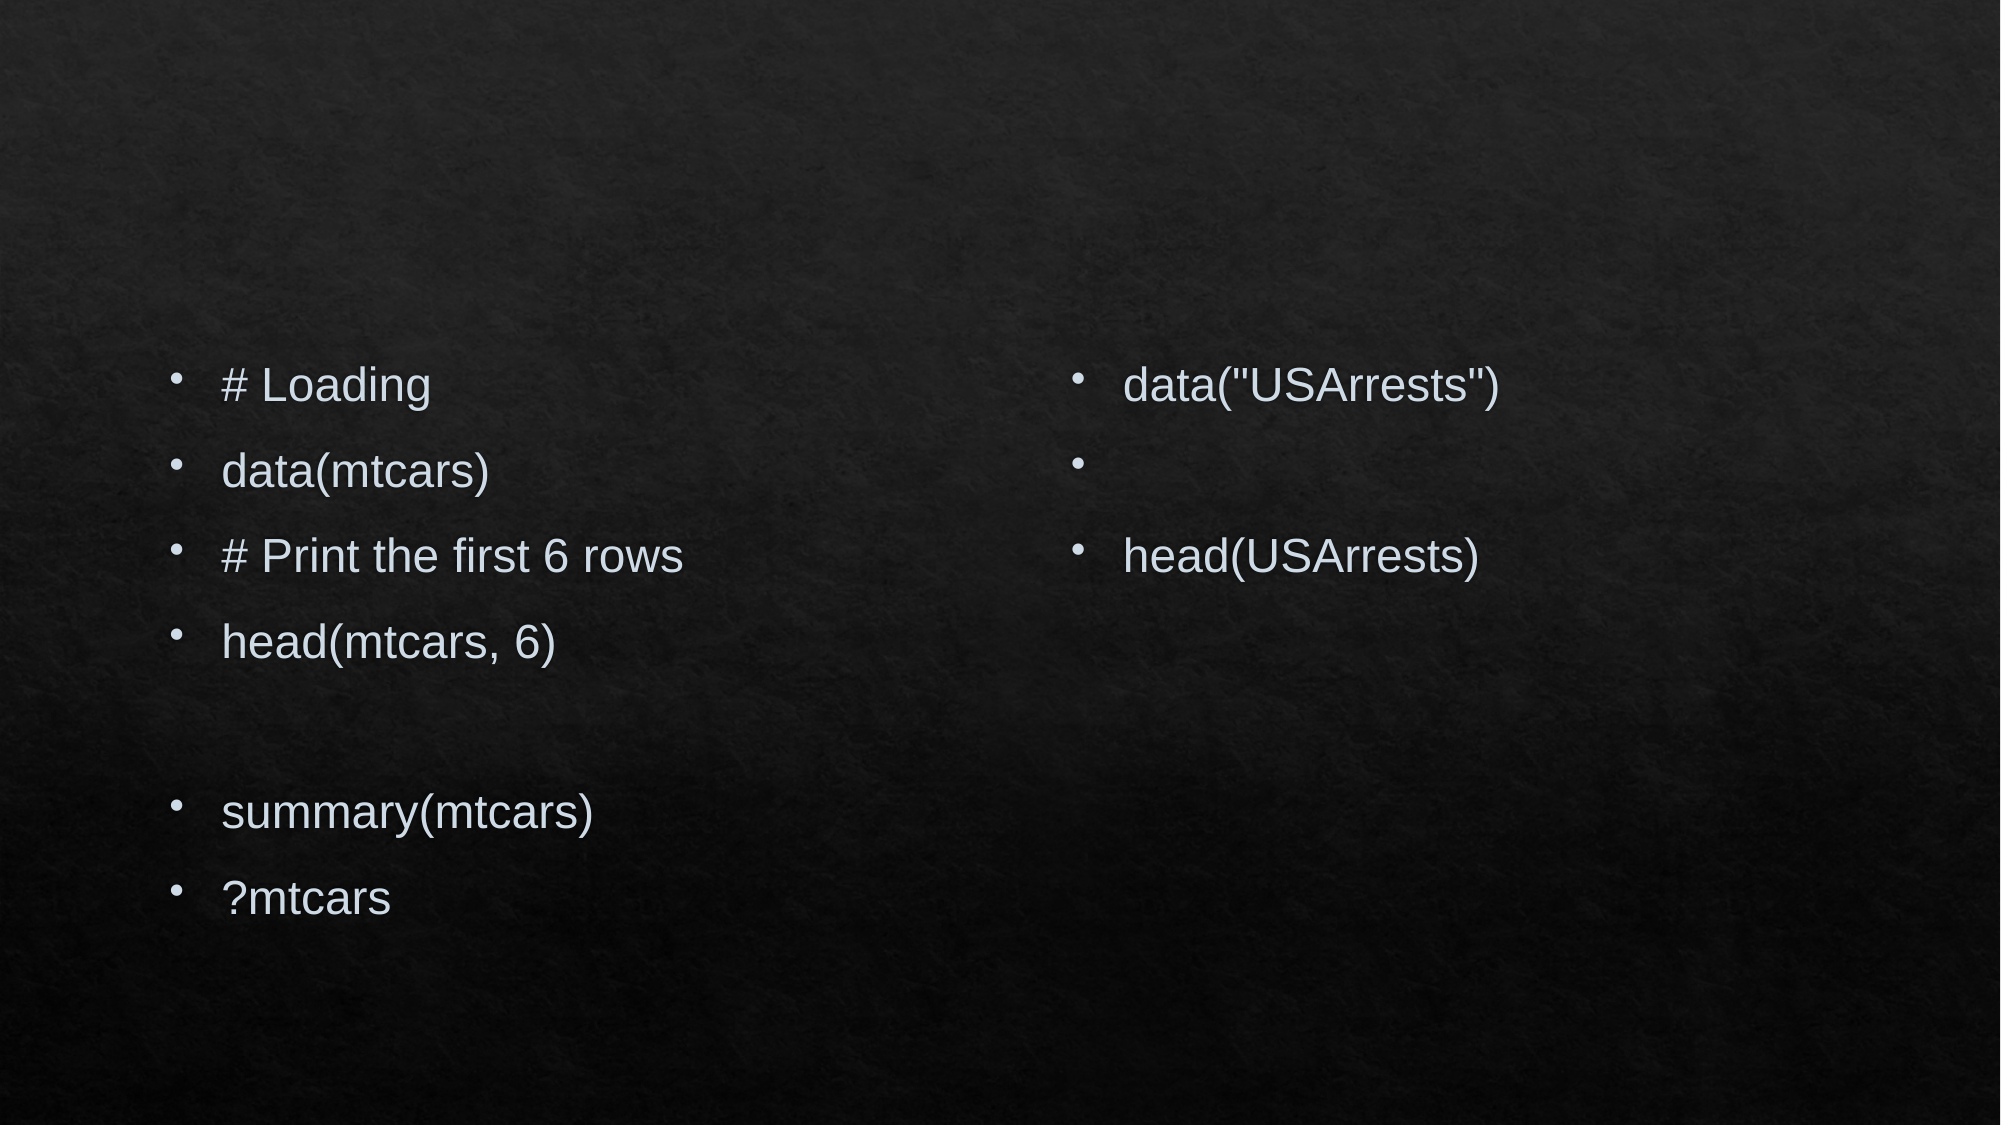

#
# Loading
data(mtcars)
# Print the first 6 rows
head(mtcars, 6)

summary(mtcars)
?mtcars

data("USArrests")

head(USArrests)